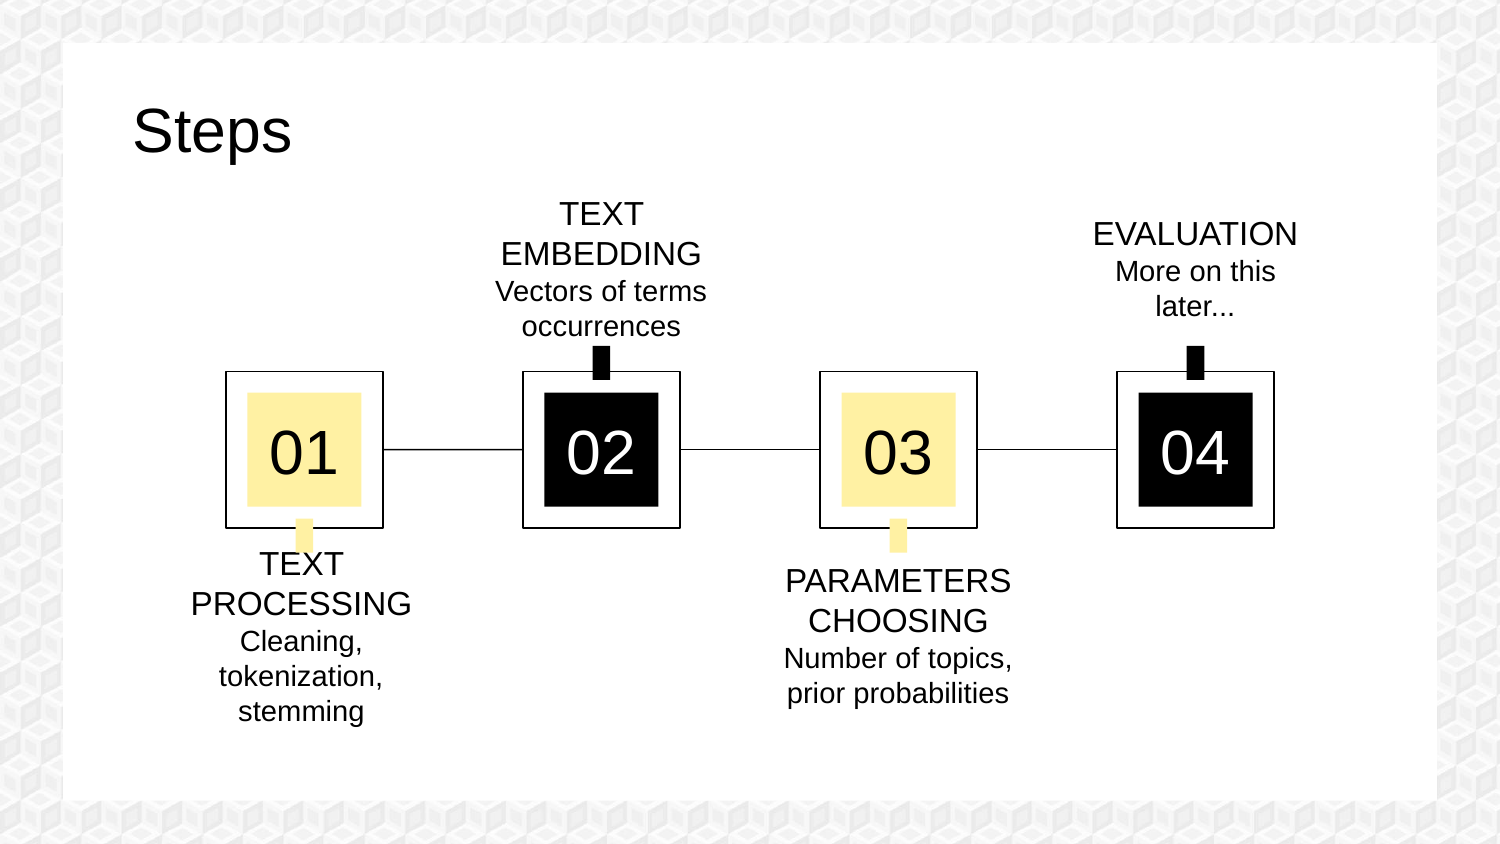

# Steps
TEXT EMBEDDING
Vectors of terms occurrences
EVALUATION
More on this later...

01
02
03
04

TEXT PROCESSING
Cleaning, tokenization, stemming
PARAMETERS CHOOSING
Number of topics, prior probabilities